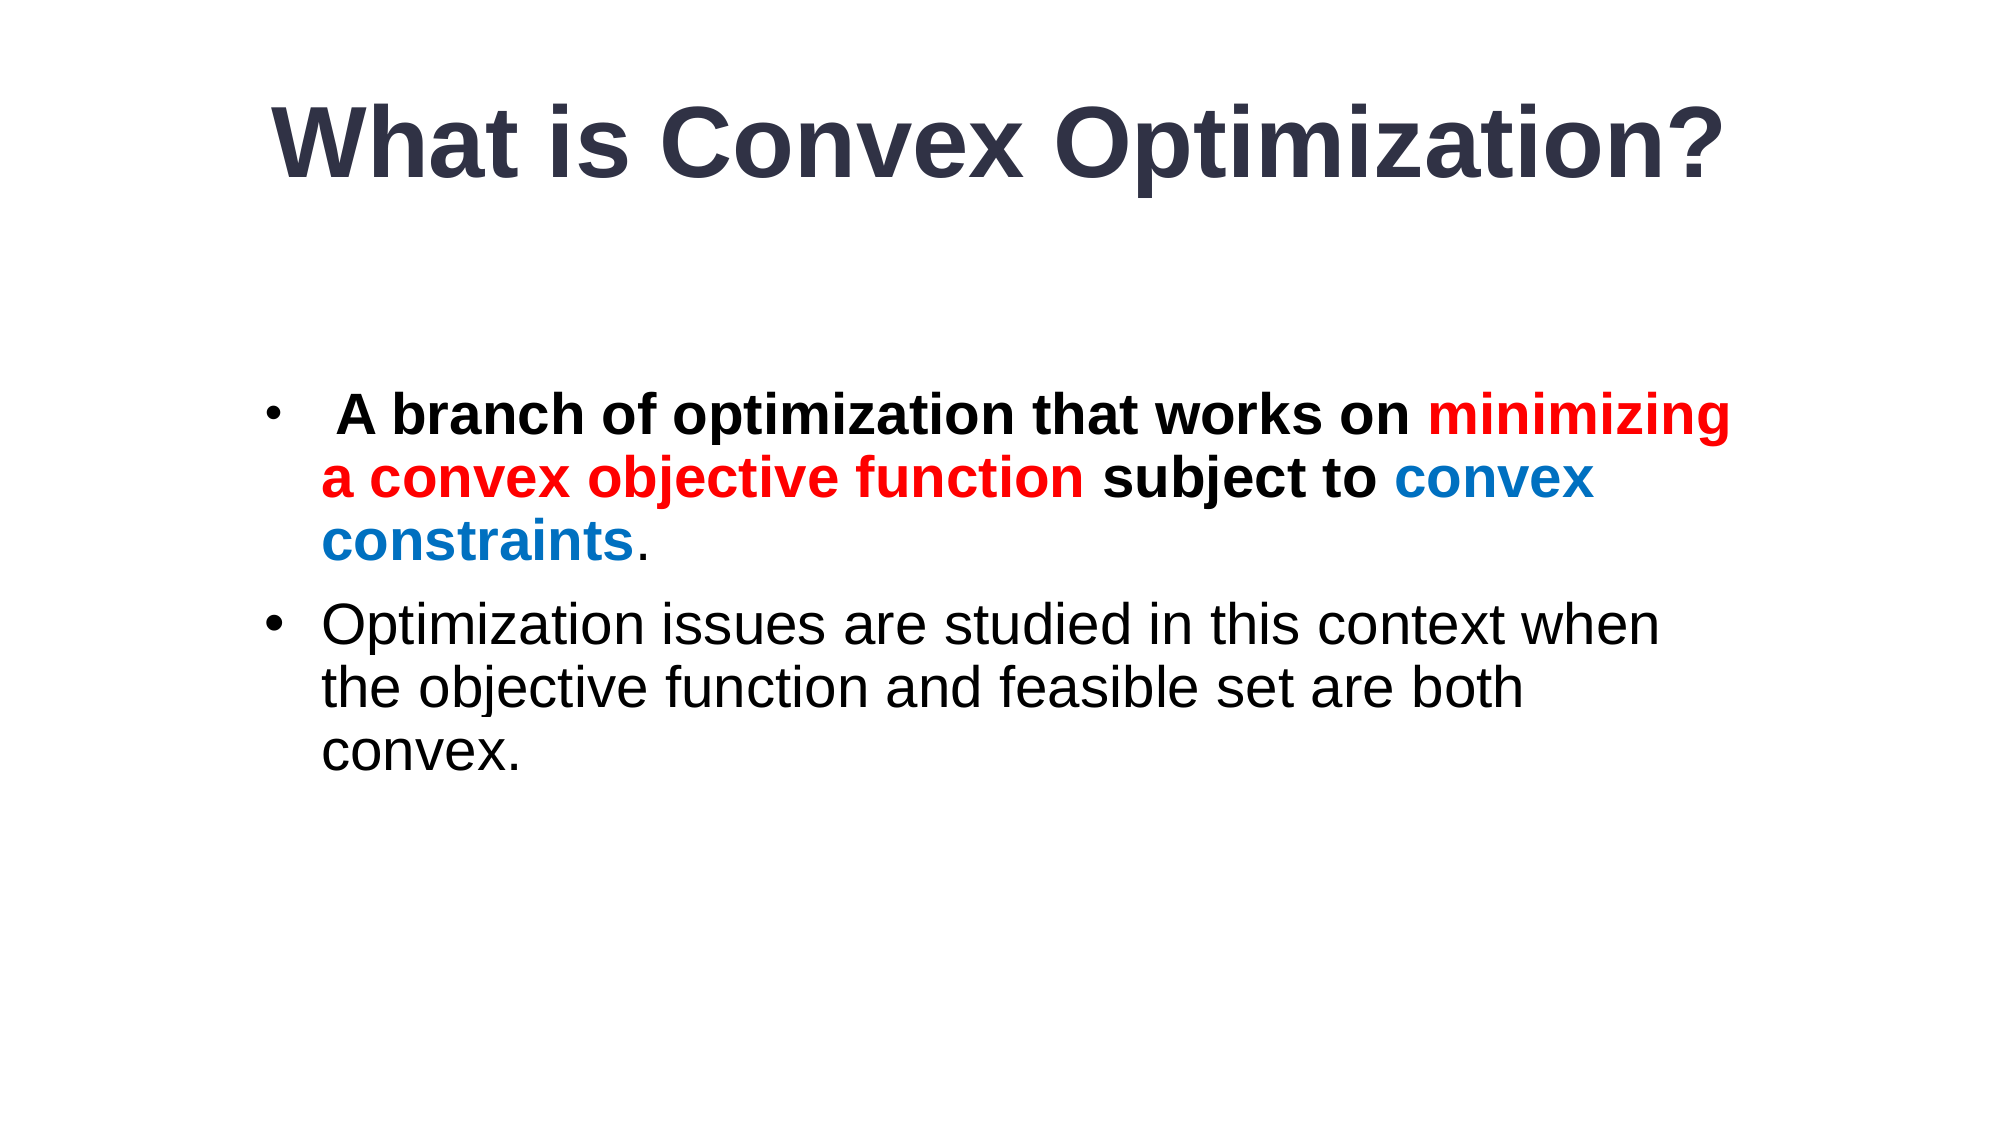

# What is Convex Optimization?
 A branch of optimization that works on minimizing a convex objective function subject to convex constraints.
Optimization issues are studied in this context when the objective function and feasible set are both convex.